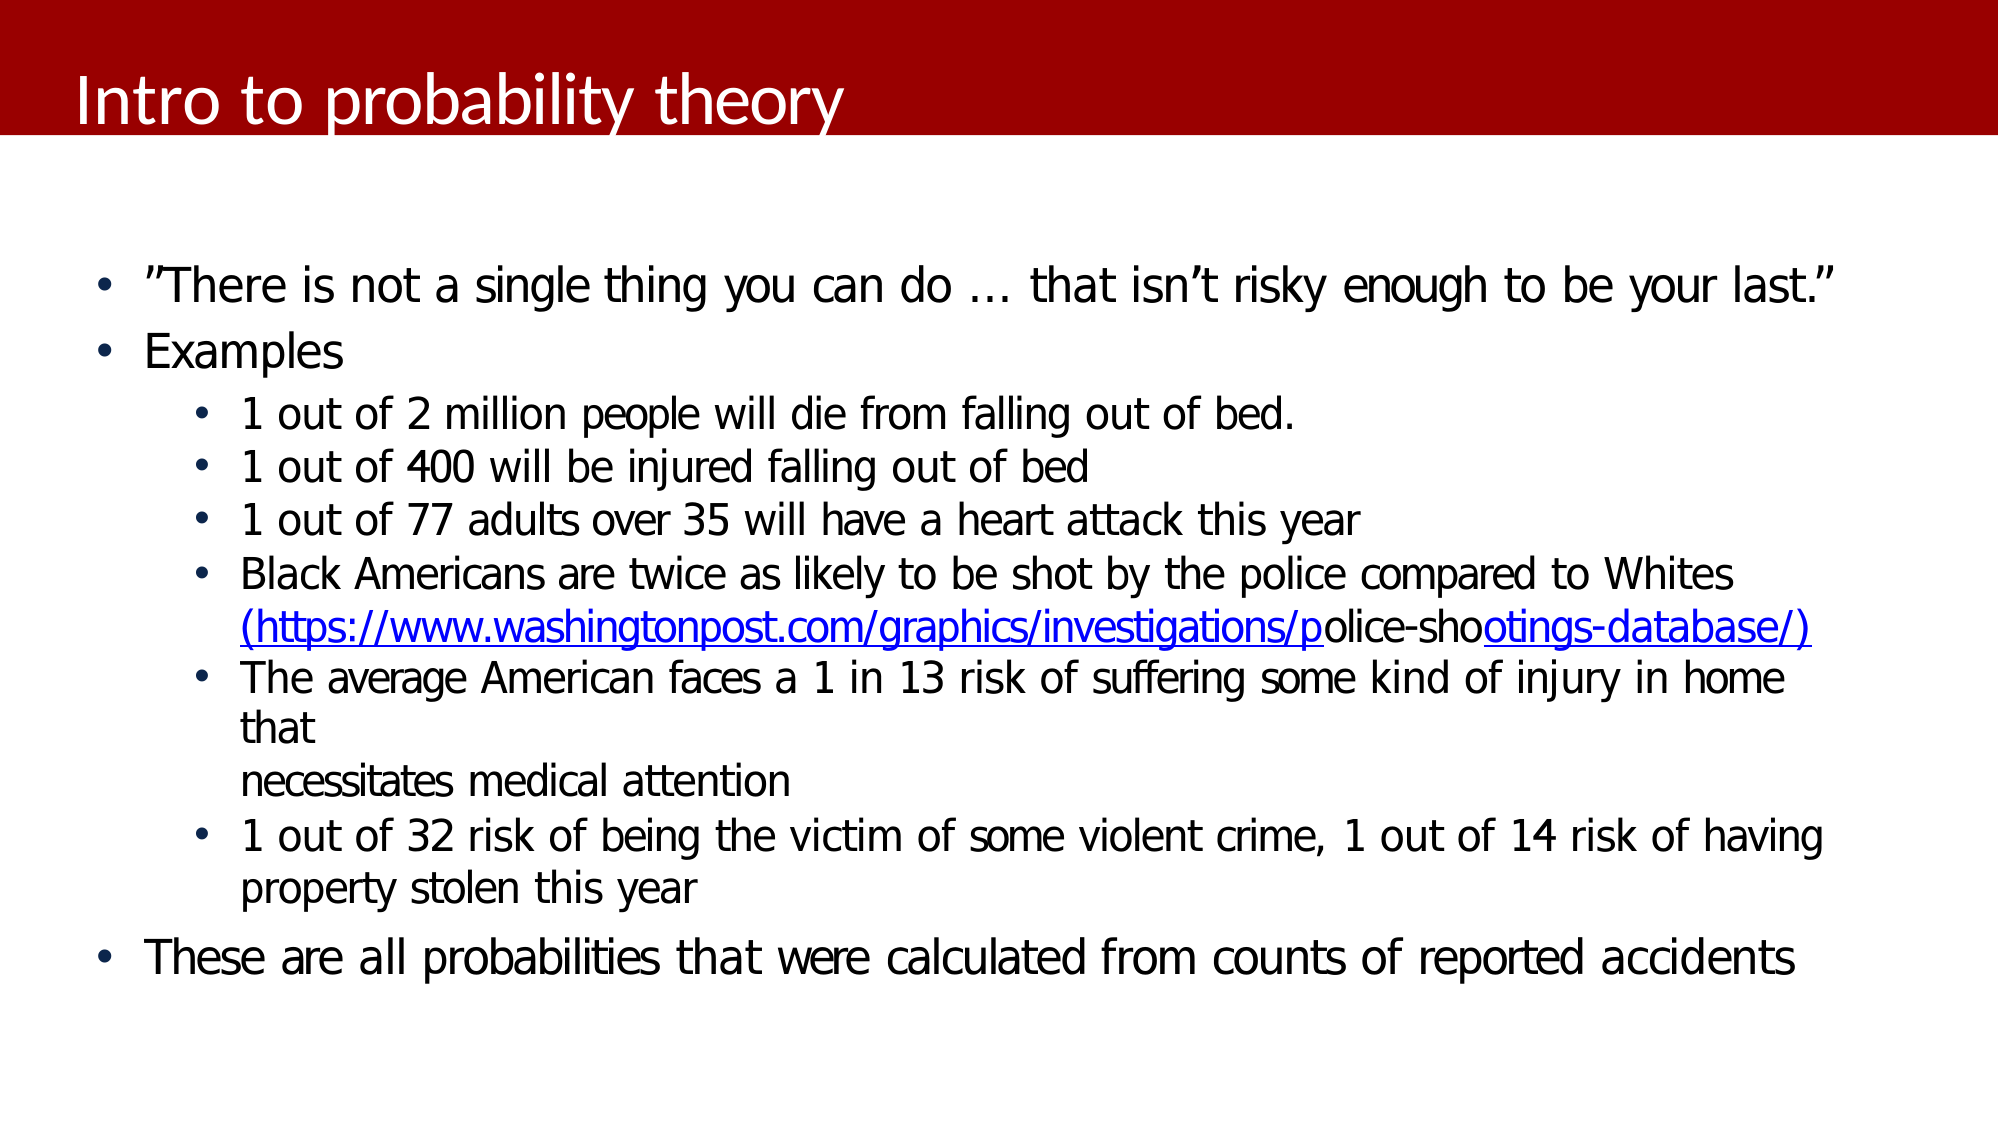

# Intro to probability theory
”There is not a single thing you can do ... that isn’t risky enough to be your last.”
Examples
1 out of 2 million people will die from falling out of bed.
1 out of 400 will be injured falling out of bed
1 out of 77 adults over 35 will have a heart attack this year
Black Americans are twice as likely to be shot by the police compared to Whites (https://www.washingtonpost.com/graphics/investigations/police-shootings-database/)
The average American faces a 1 in 13 risk of suffering some kind of injury in home that
necessitates medical attention
1 out of 32 risk of being the victim of some violent crime, 1 out of 14 risk of having property stolen this year
These are all probabilities that were calculated from counts of reported accidents
4 / 32